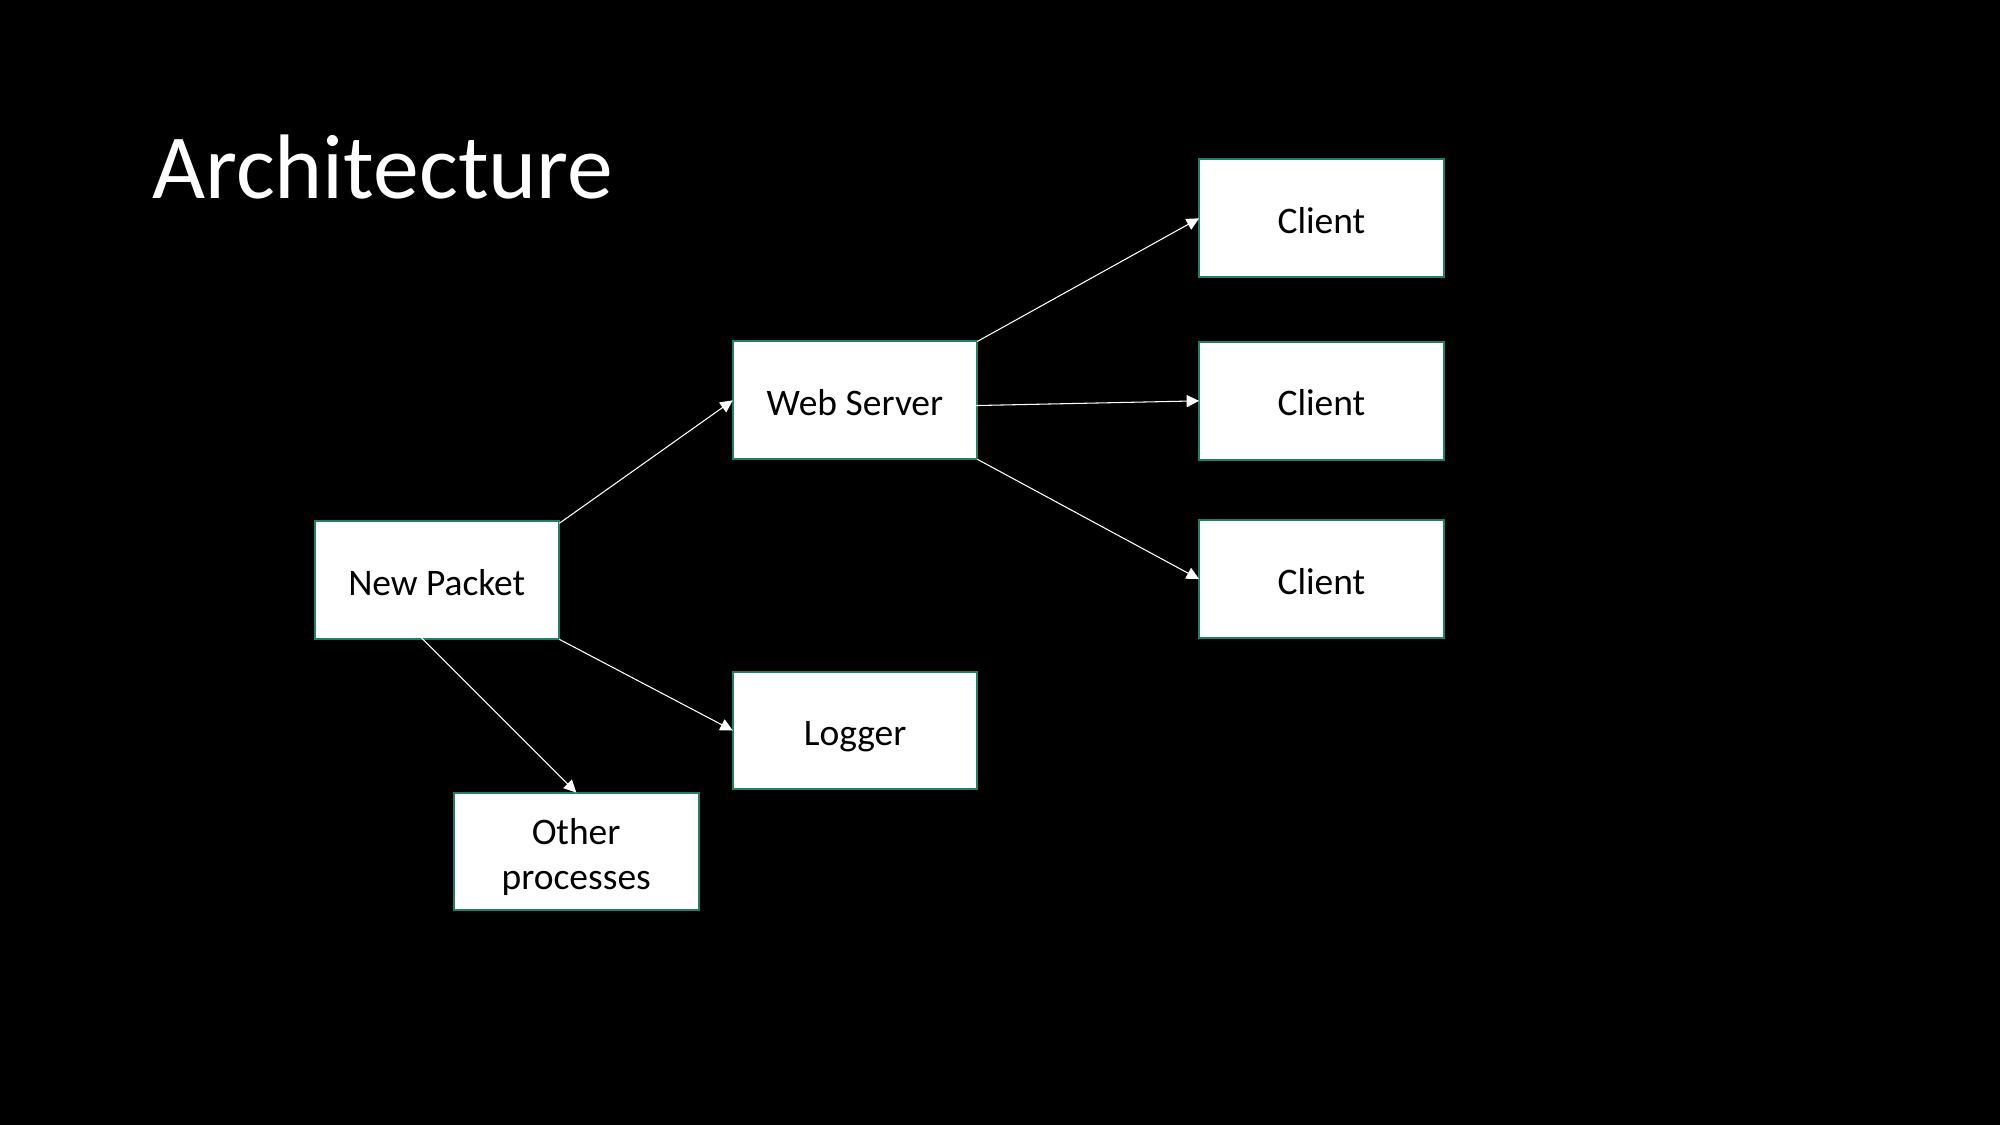

# Architecture
Client
Web Server
Client
Client
New Packet
Logger
Other processes